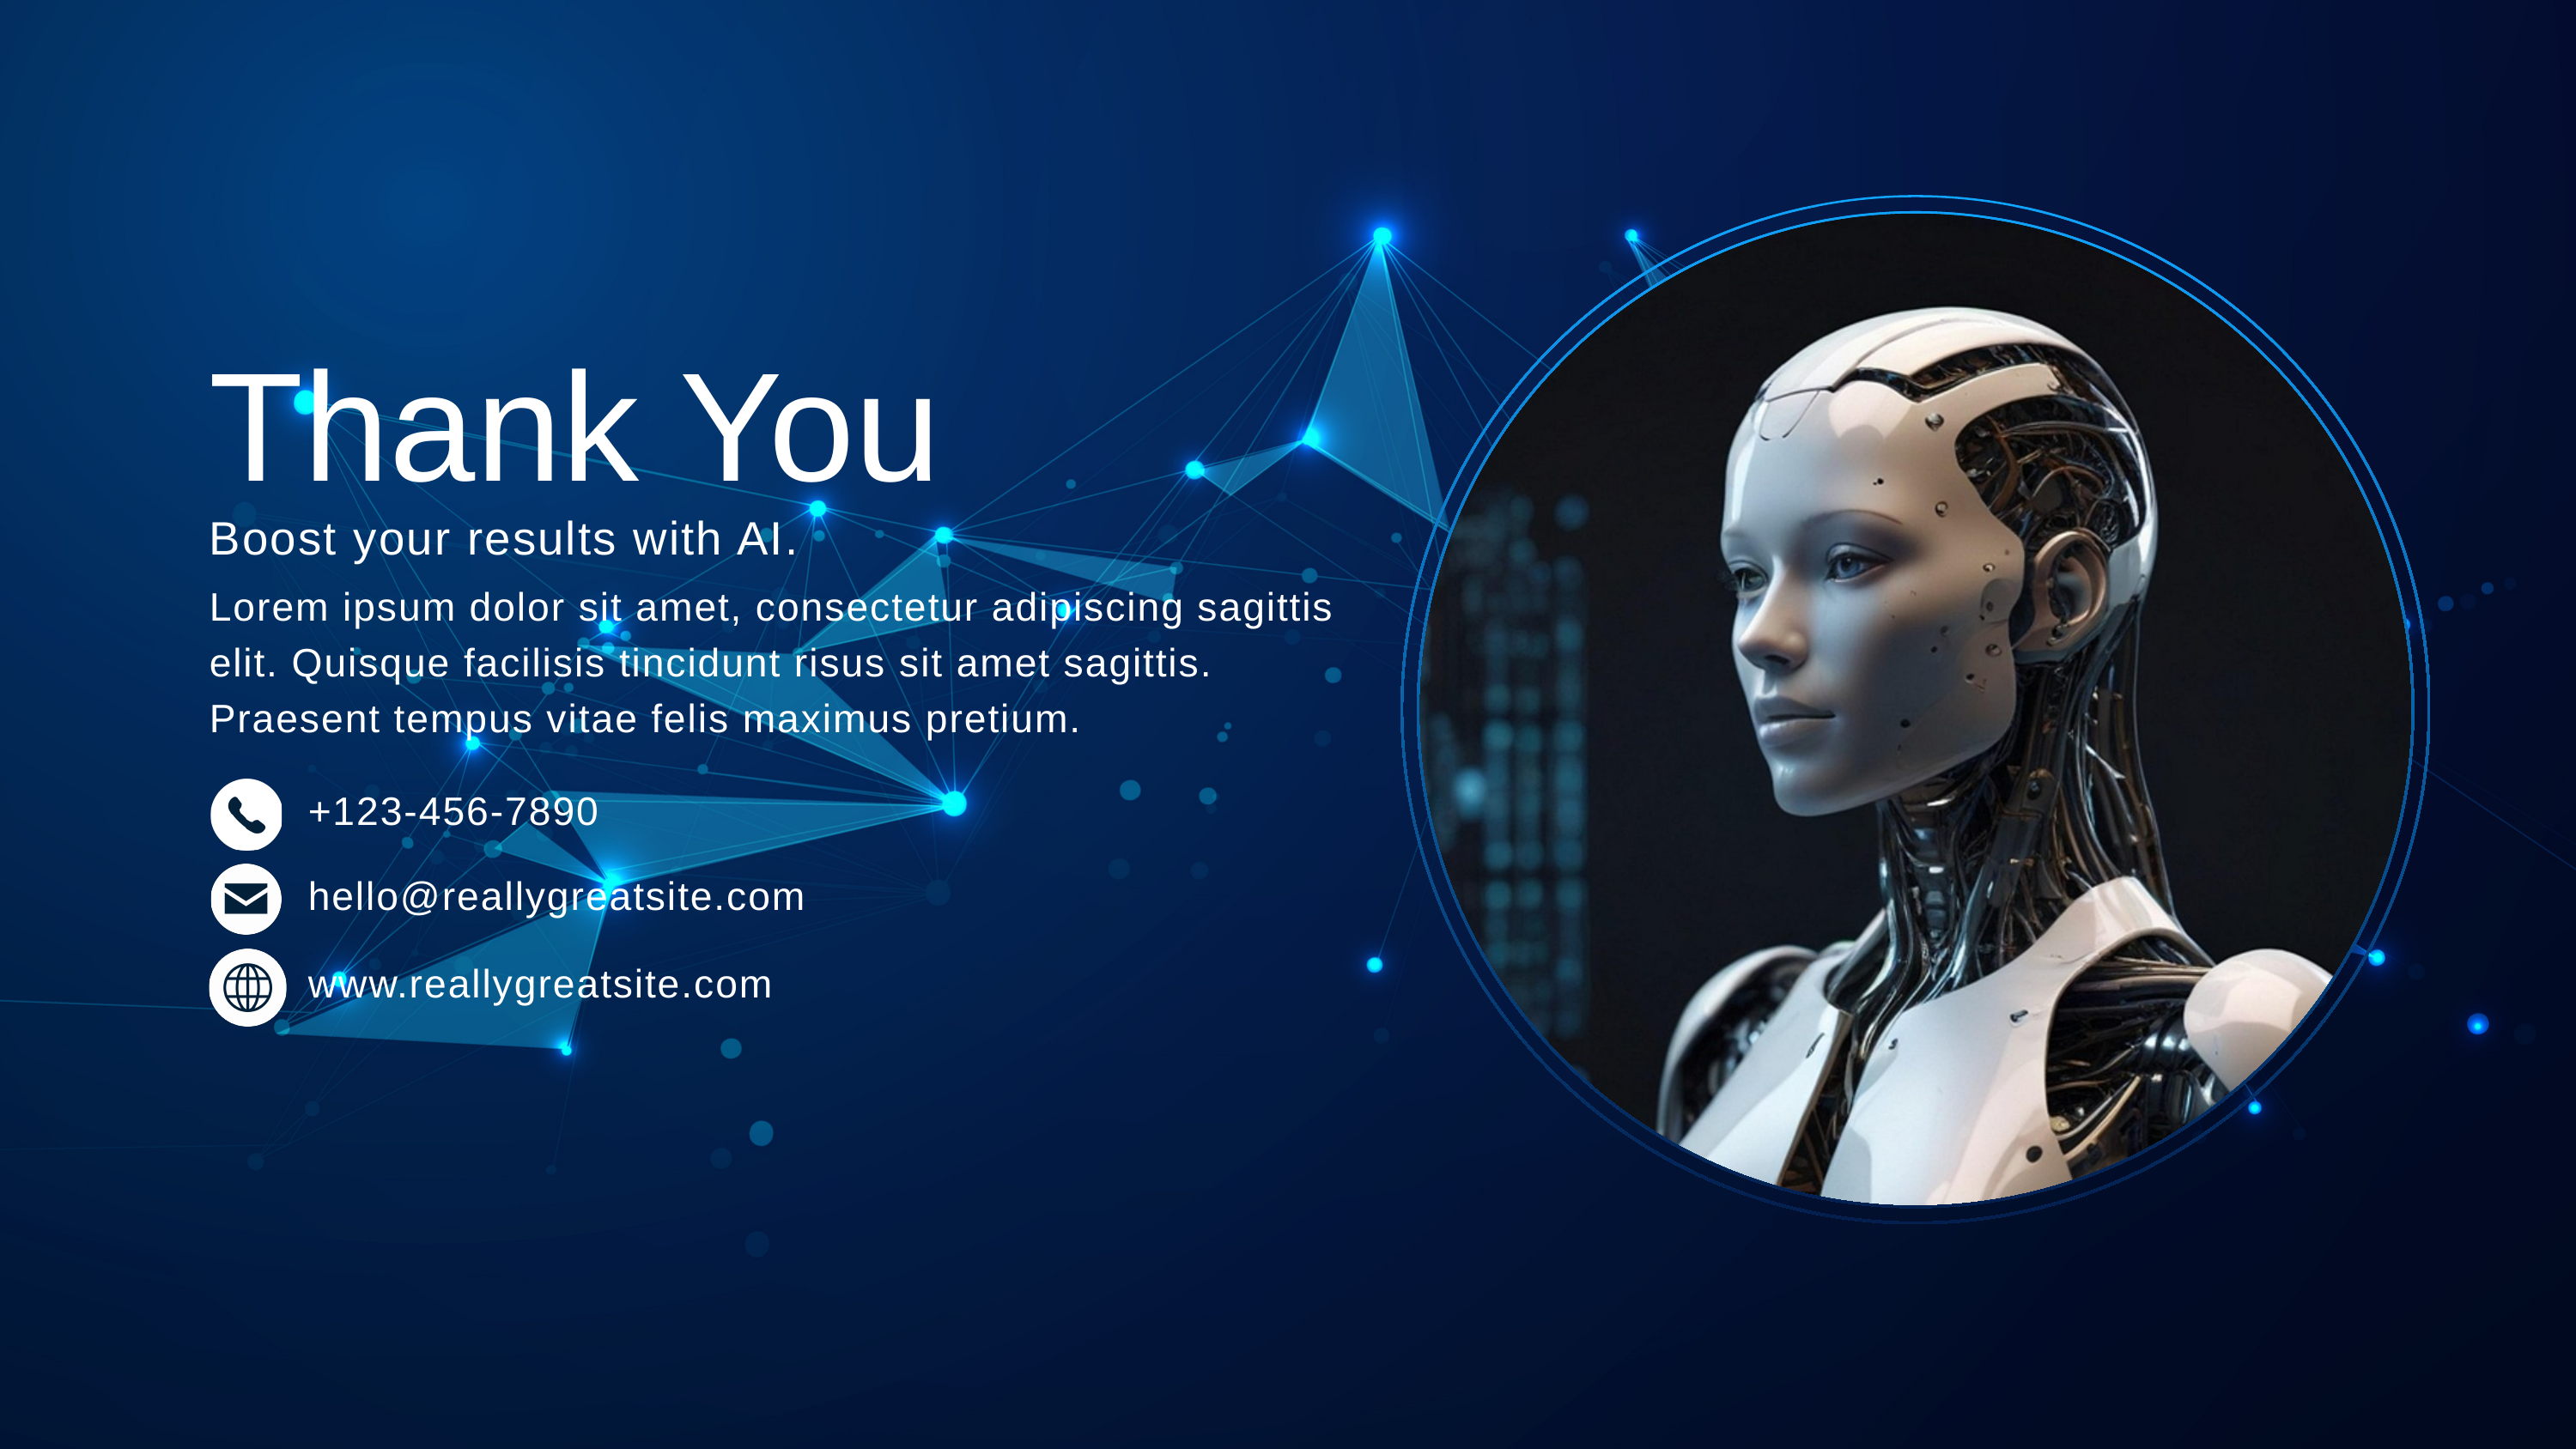

Thank You
Boost your results with AI.
Lorem ipsum dolor sit amet, consectetur adipiscing sagittis elit. Quisque facilisis tincidunt risus sit amet sagittis. Praesent tempus vitae felis maximus pretium.
+123-456-7890

hello@reallygreatsite.com

www.reallygreatsite.com